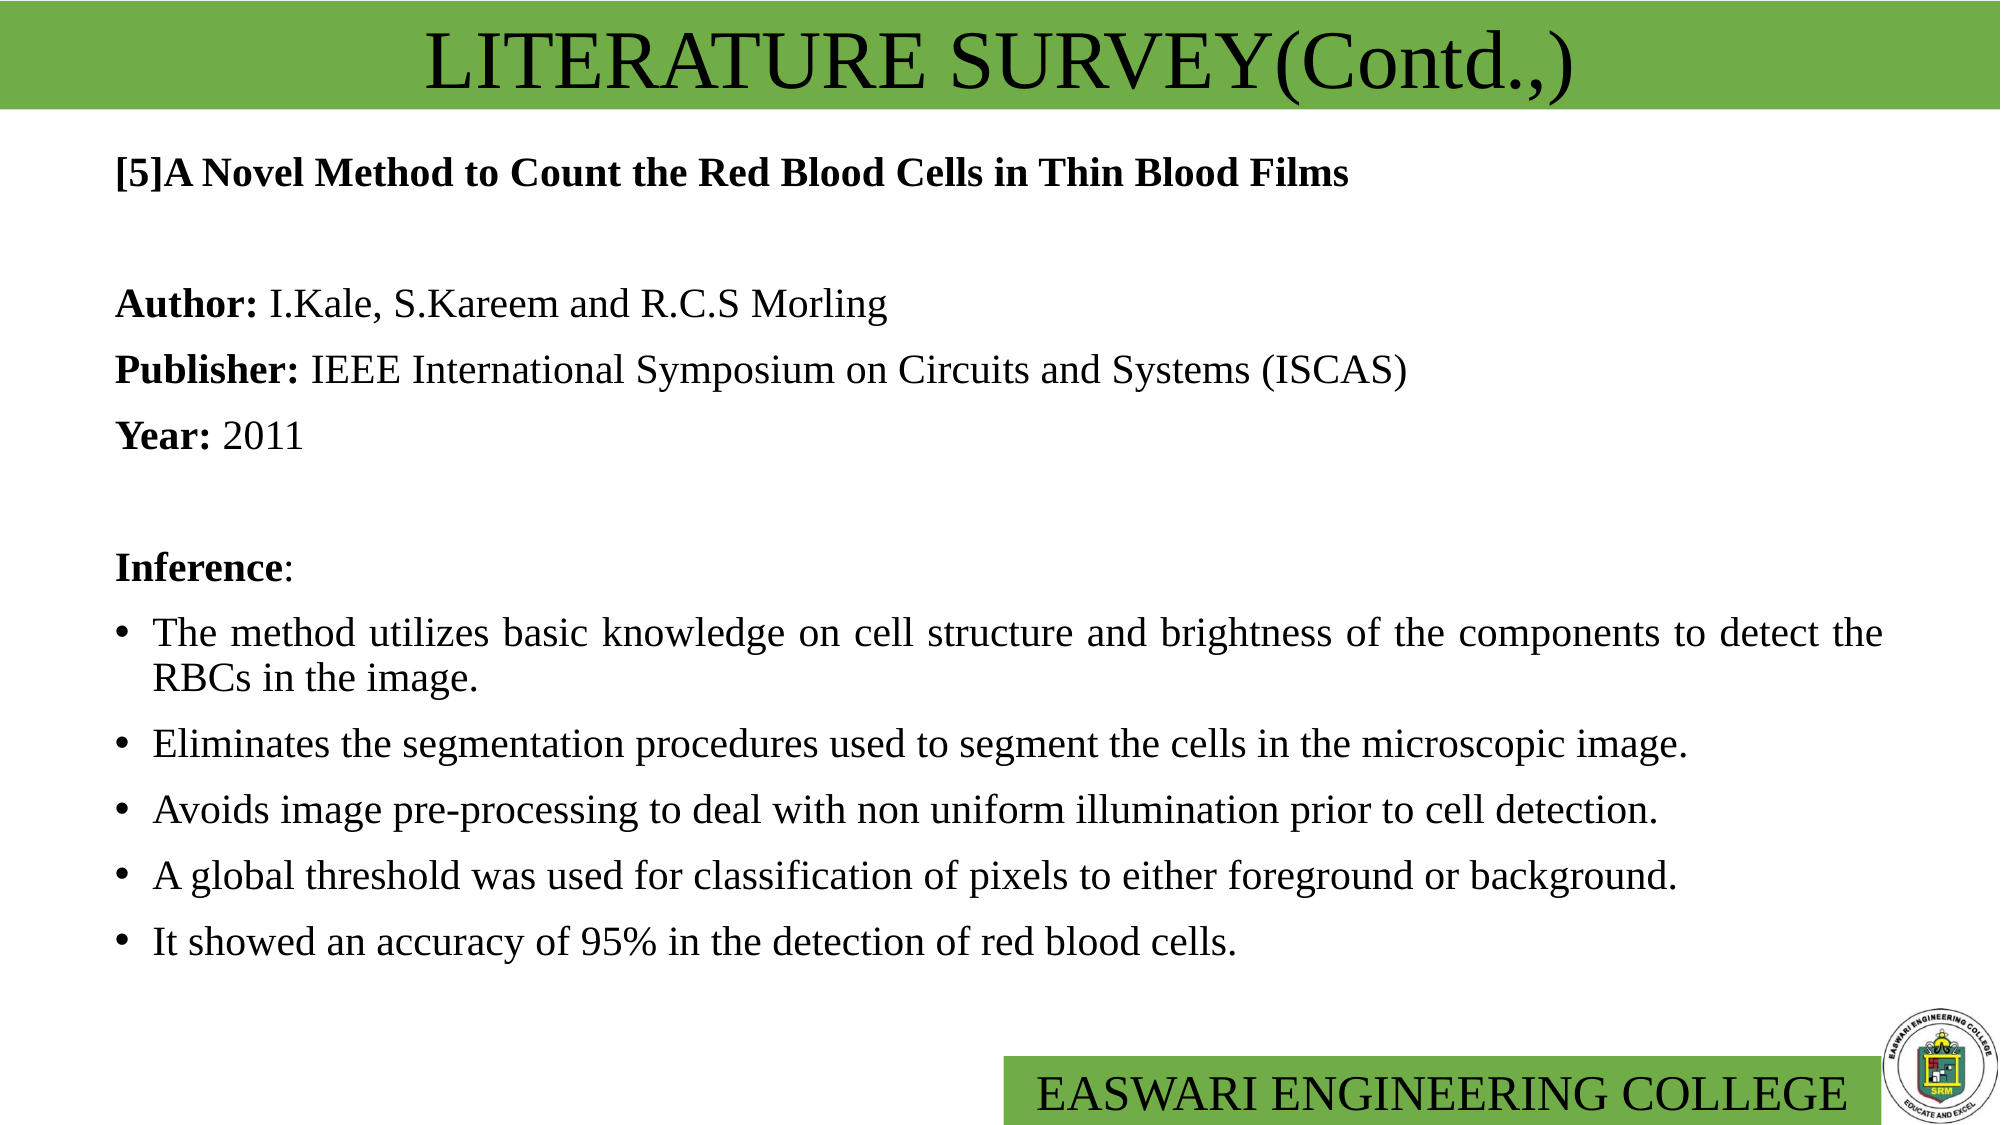

# LITERATURE SURVEY(Contd.,)
[5]A Novel Method to Count the Red Blood Cells in Thin Blood Films

Author: I.Kale, S.Kareem and R.C.S Morling
Publisher: IEEE International Symposium on Circuits and Systems (ISCAS)
Year: 2011

Inference:
The method utilizes basic knowledge on cell structure and brightness of the components to detect the RBCs in the image.
Eliminates the segmentation procedures used to segment the cells in the microscopic image.
Avoids image pre-processing to deal with non uniform illumination prior to cell detection.
A global threshold was used for classification of pixels to either foreground or background.
It showed an accuracy of 95% in the detection of red blood cells.